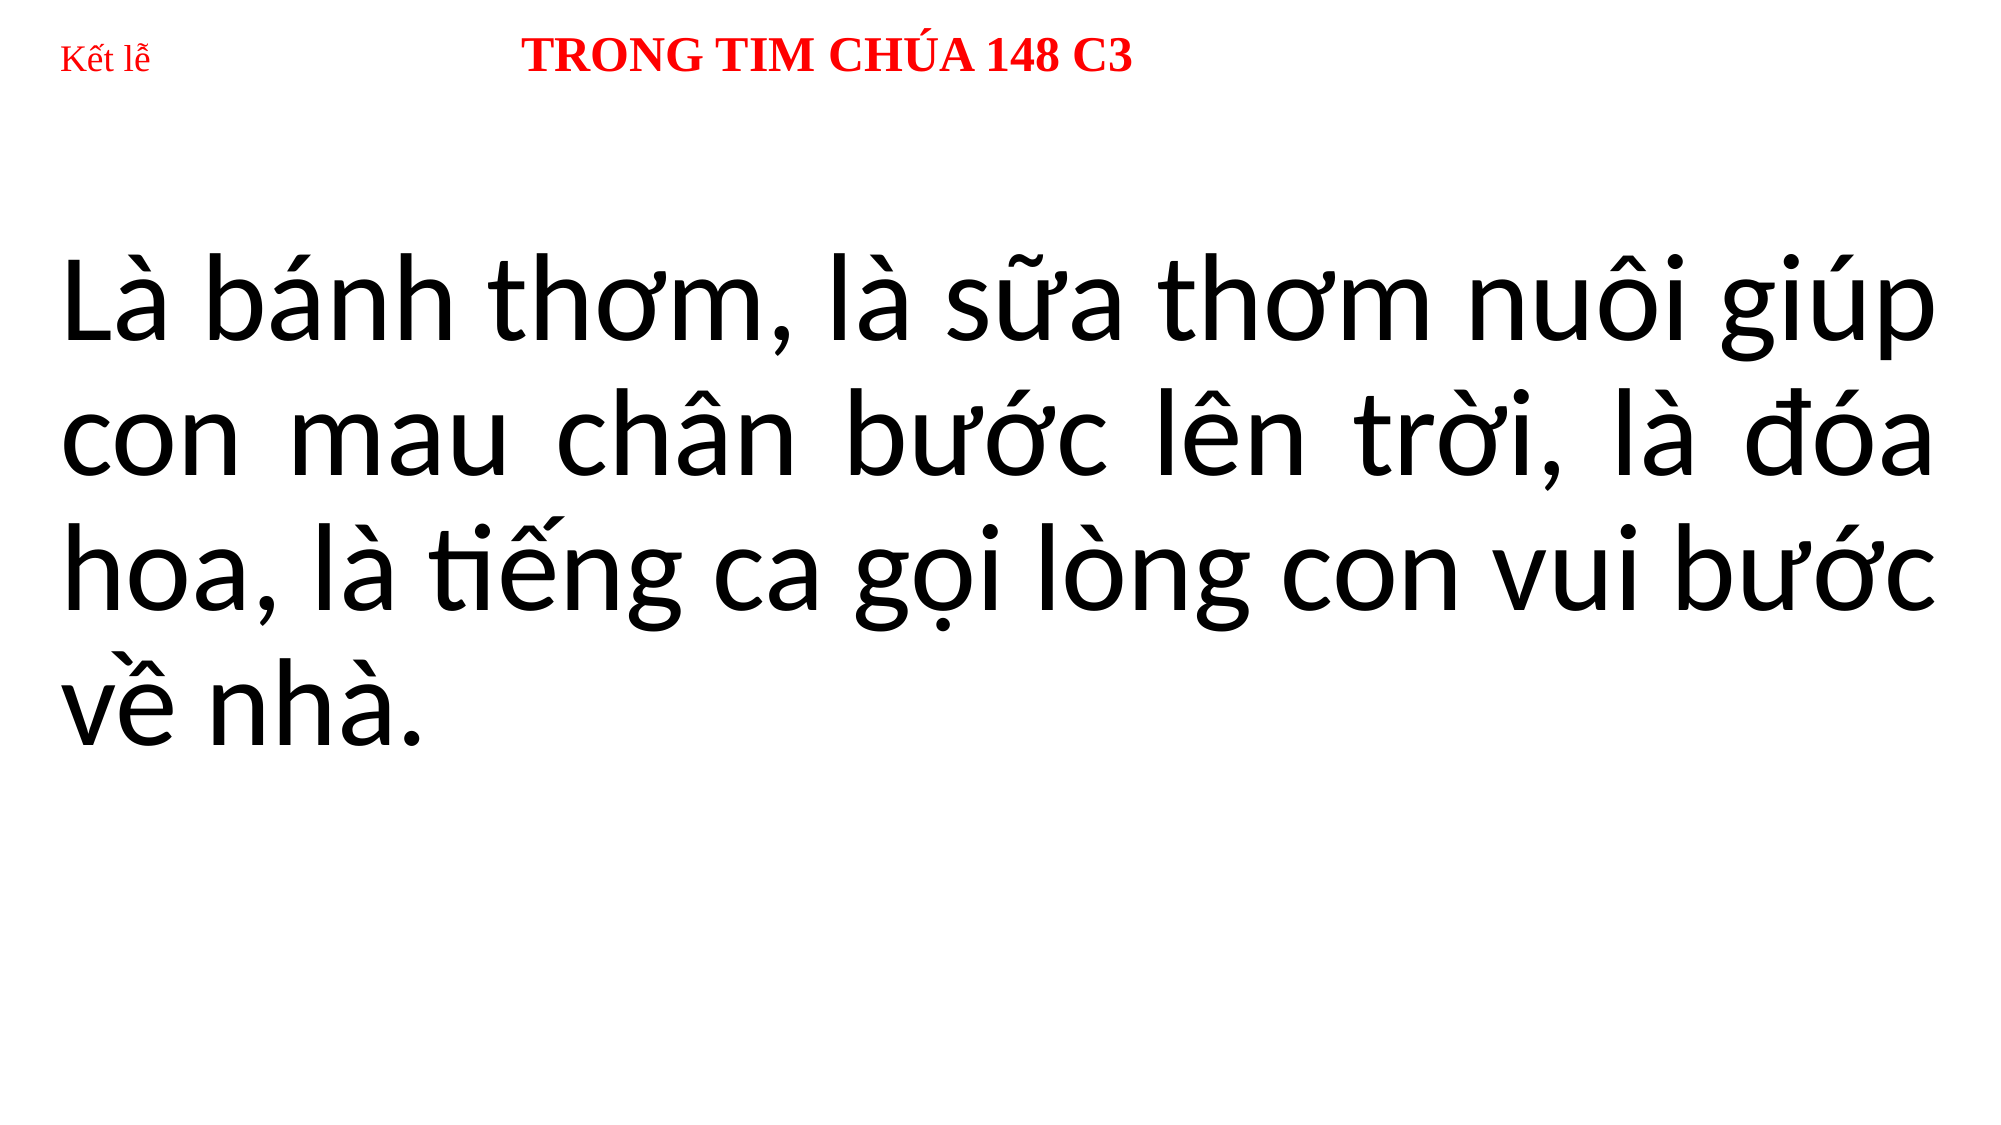

# Kết lễ                                       TRONG TIM CHÚA 148 C3
Là bánh thơm, là sữa thơm nuôi giúp con mau chân bước lên trời, là đóa hoa, là tiếng ca gọi lòng con vui bước về nhà.